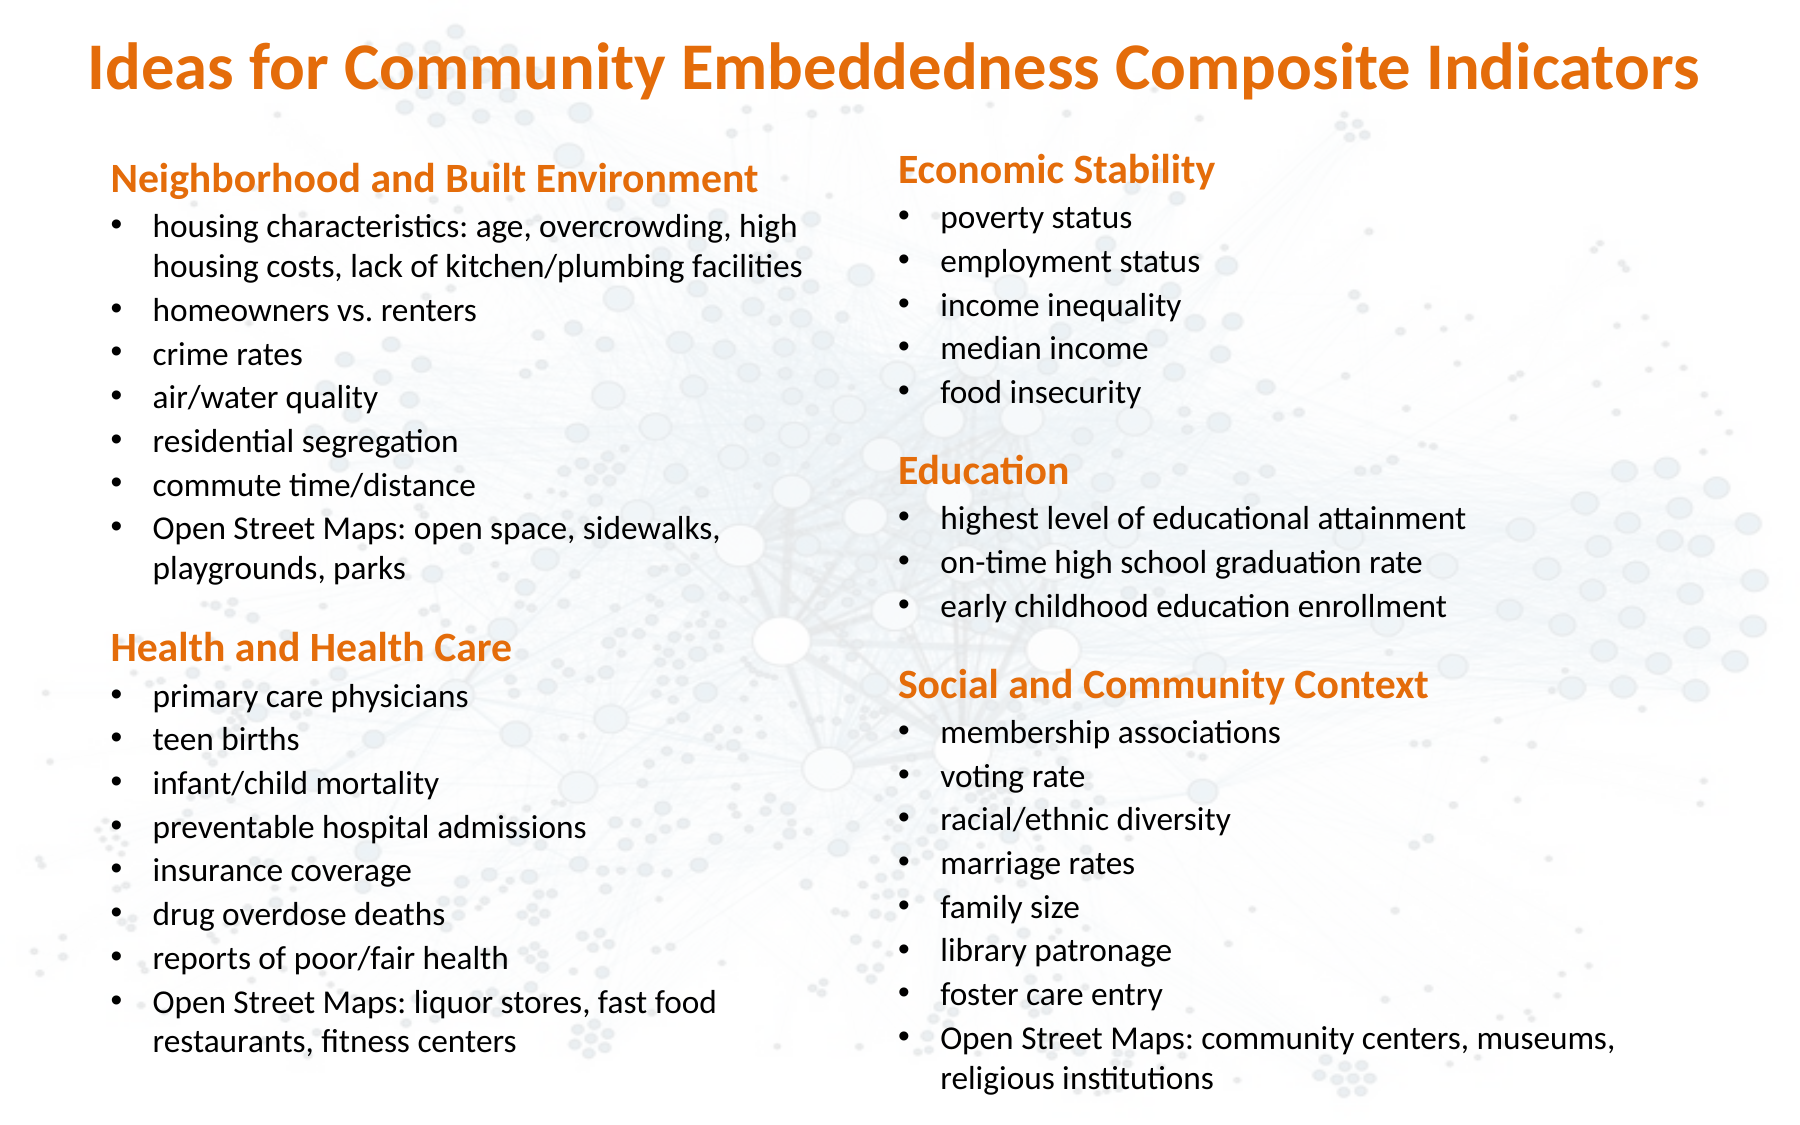

Ideas for Community Embeddedness Composite Indicators

Economic Stability
poverty status
employment status
income inequality
median income
food insecurity

Education
highest level of educational attainment
on-time high school graduation rate
early childhood education enrollment

Social and Community Context
membership associations
voting rate
racial/ethnic diversity
marriage rates
family size
library patronage
foster care entry
Open Street Maps: community centers, museums, religious institutions
Neighborhood and Built Environment
housing characteristics: age, overcrowding, high housing costs, lack of kitchen/plumbing facilities
homeowners vs. renters
crime rates
air/water quality
residential segregation
commute time/distance
Open Street Maps: open space, sidewalks, playgrounds, parks

Health and Health Care
primary care physicians
teen births
infant/child mortality
preventable hospital admissions
insurance coverage
drug overdose deaths
reports of poor/fair health
Open Street Maps: liquor stores, fast food restaurants, fitness centers